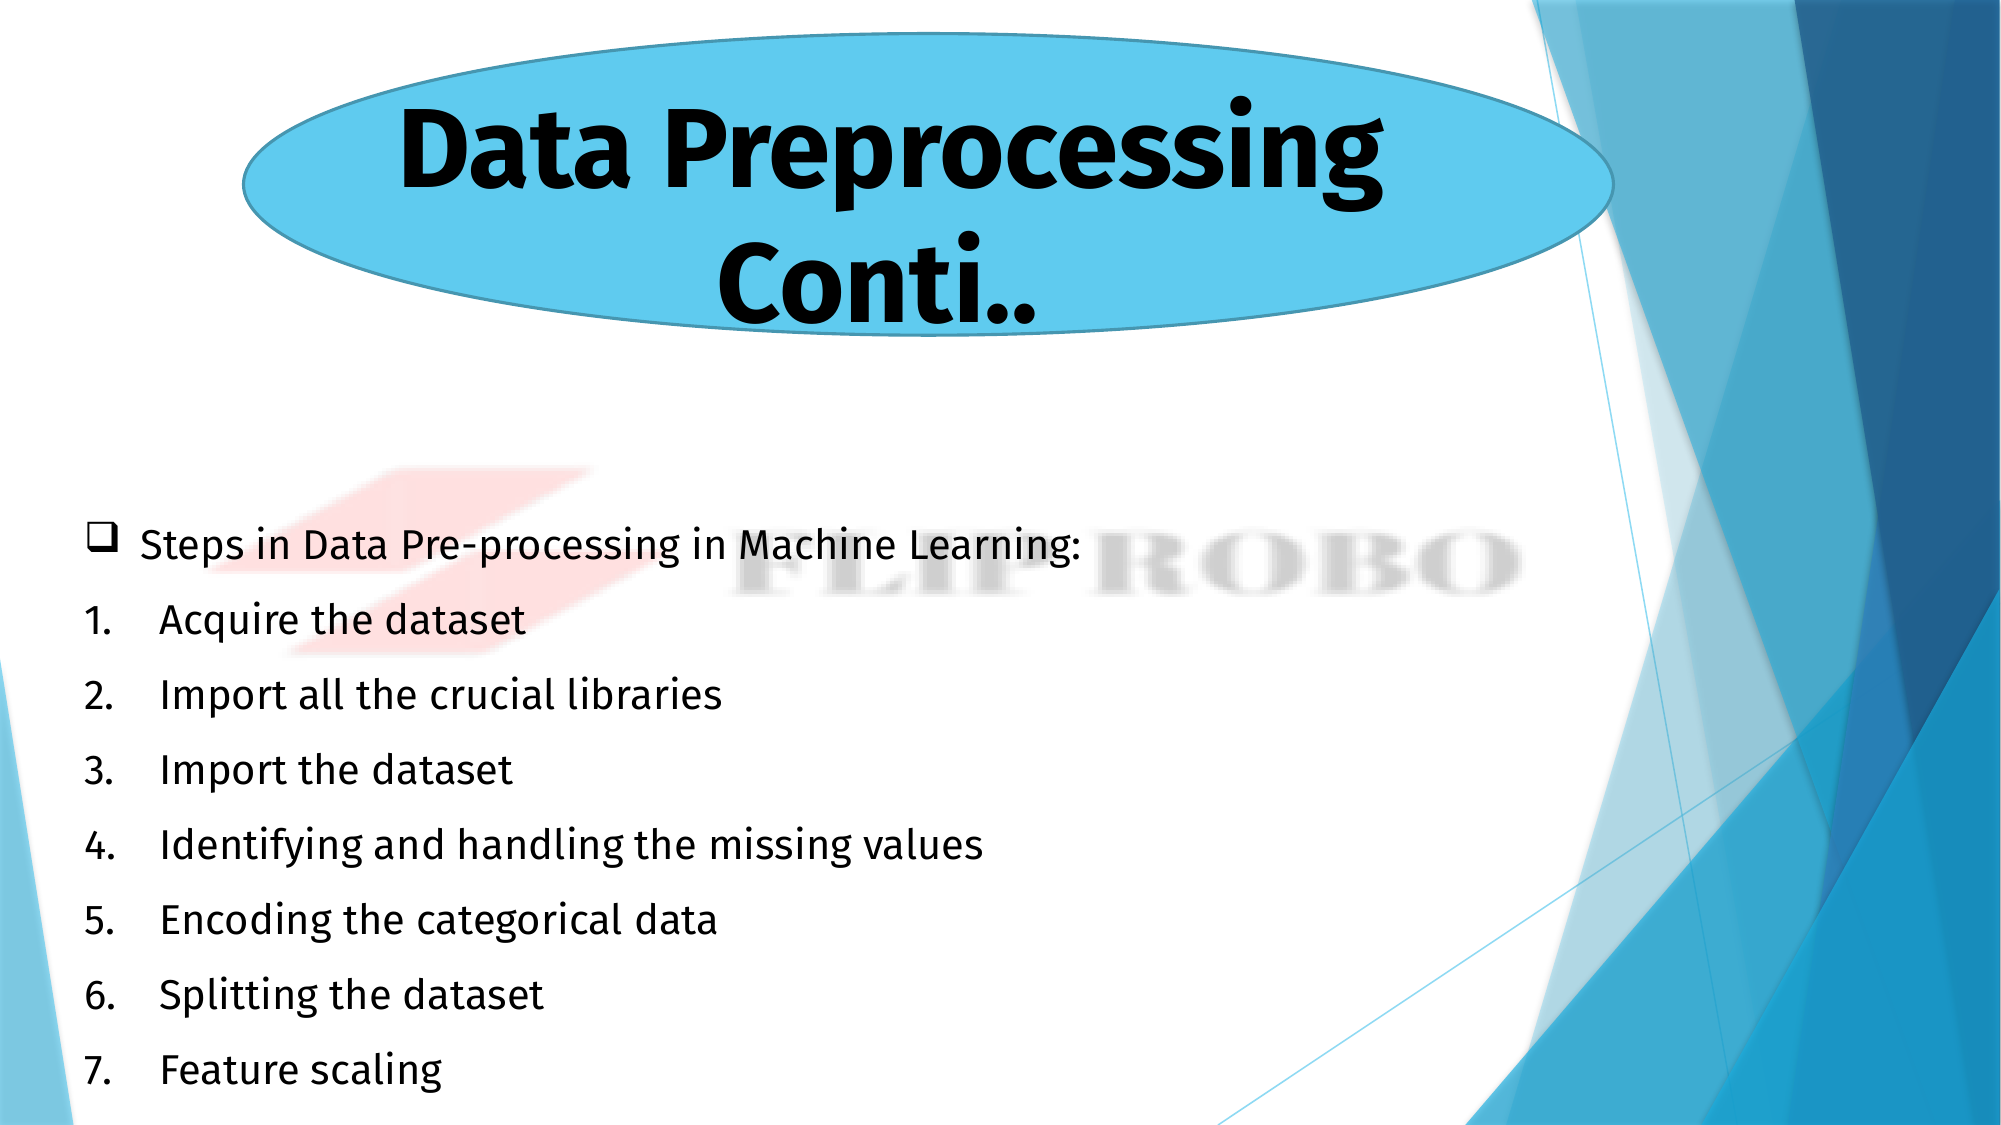

Data Preprocessing Conti..
Steps in Data Pre-processing in Machine Learning:
Acquire the dataset
Import all the crucial libraries
Import the dataset
Identifying and handling the missing values
Encoding the categorical data
Splitting the dataset
Feature scaling